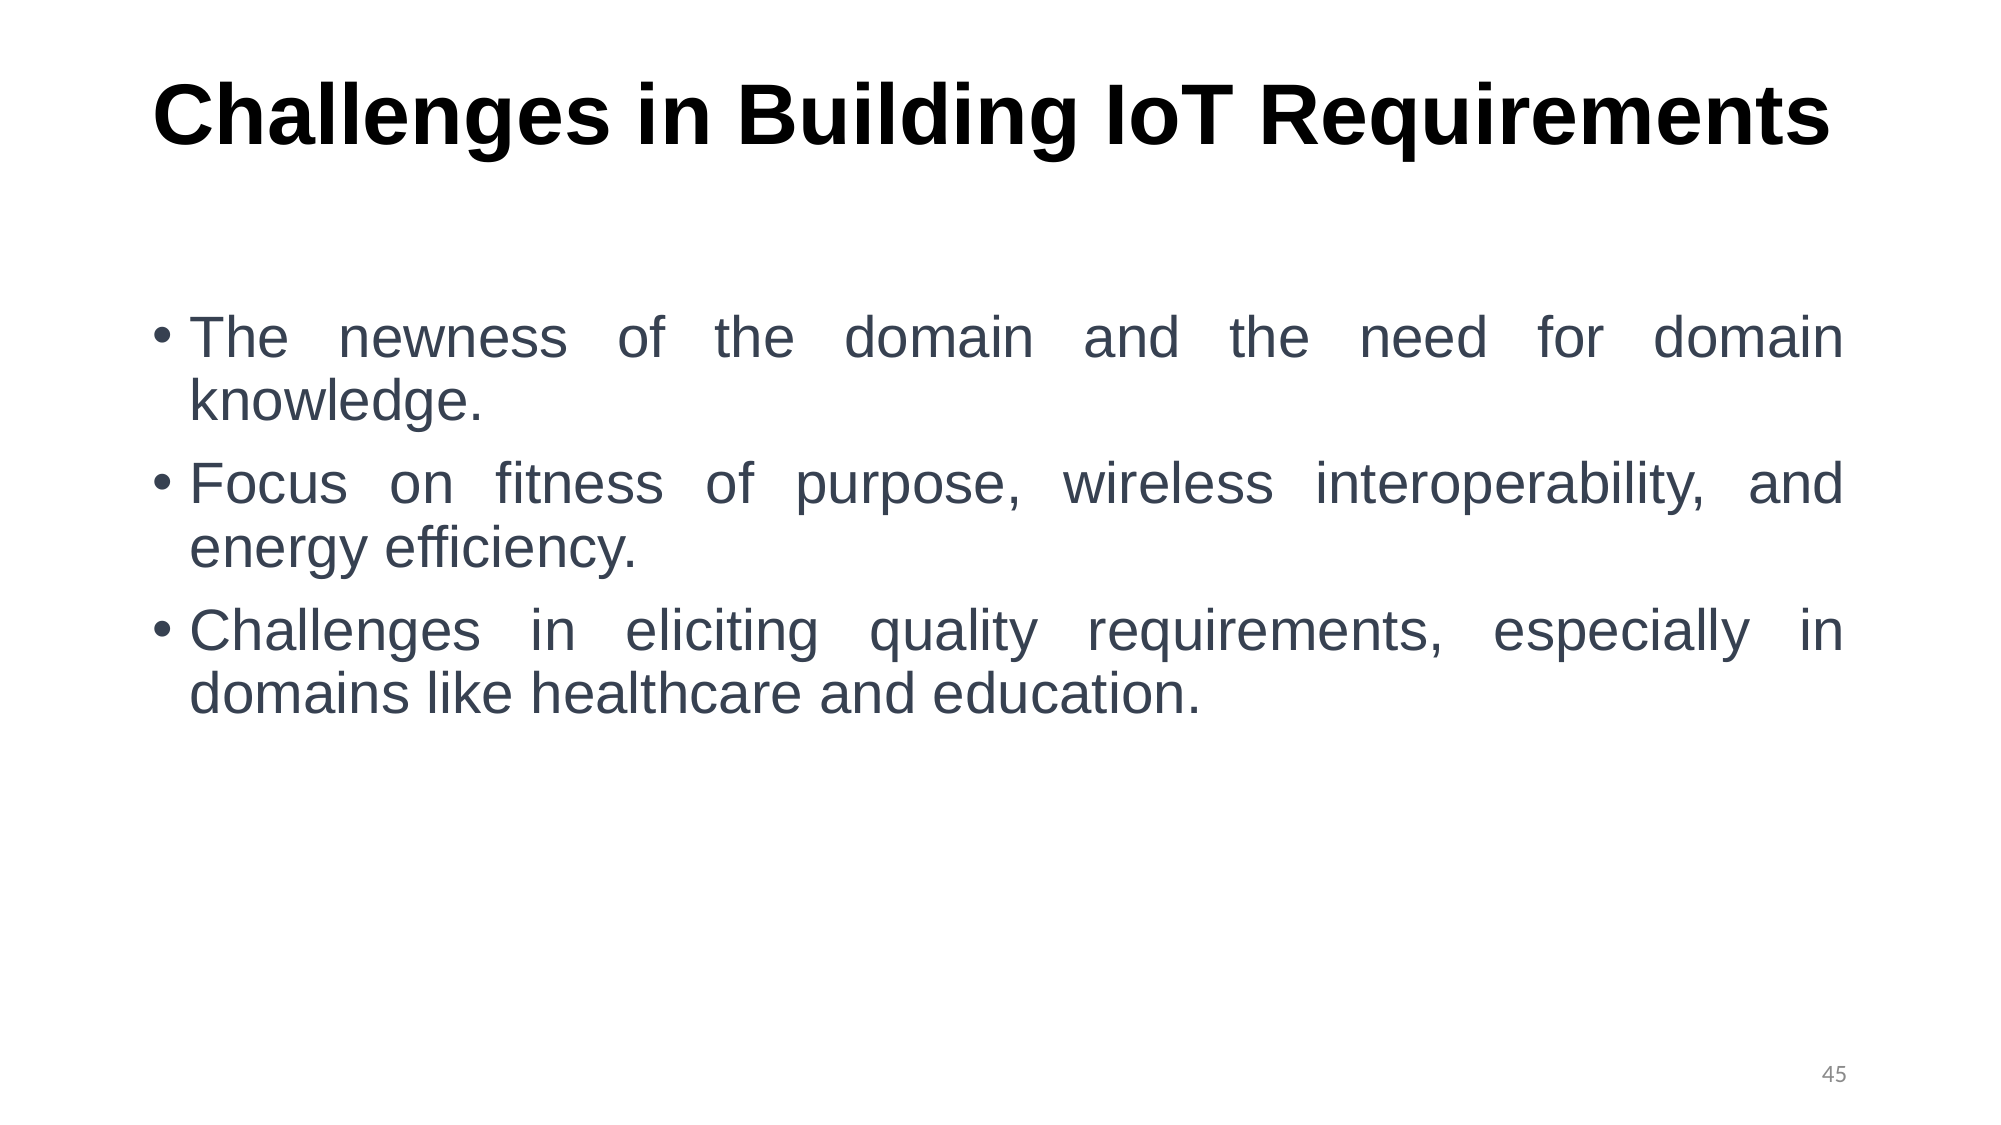

# Challenges in Building IoT Requirements
The newness of the domain and the need for domain knowledge.
Focus on fitness of purpose, wireless interoperability, and energy efficiency.
Challenges in eliciting quality requirements, especially in domains like healthcare and education.

45